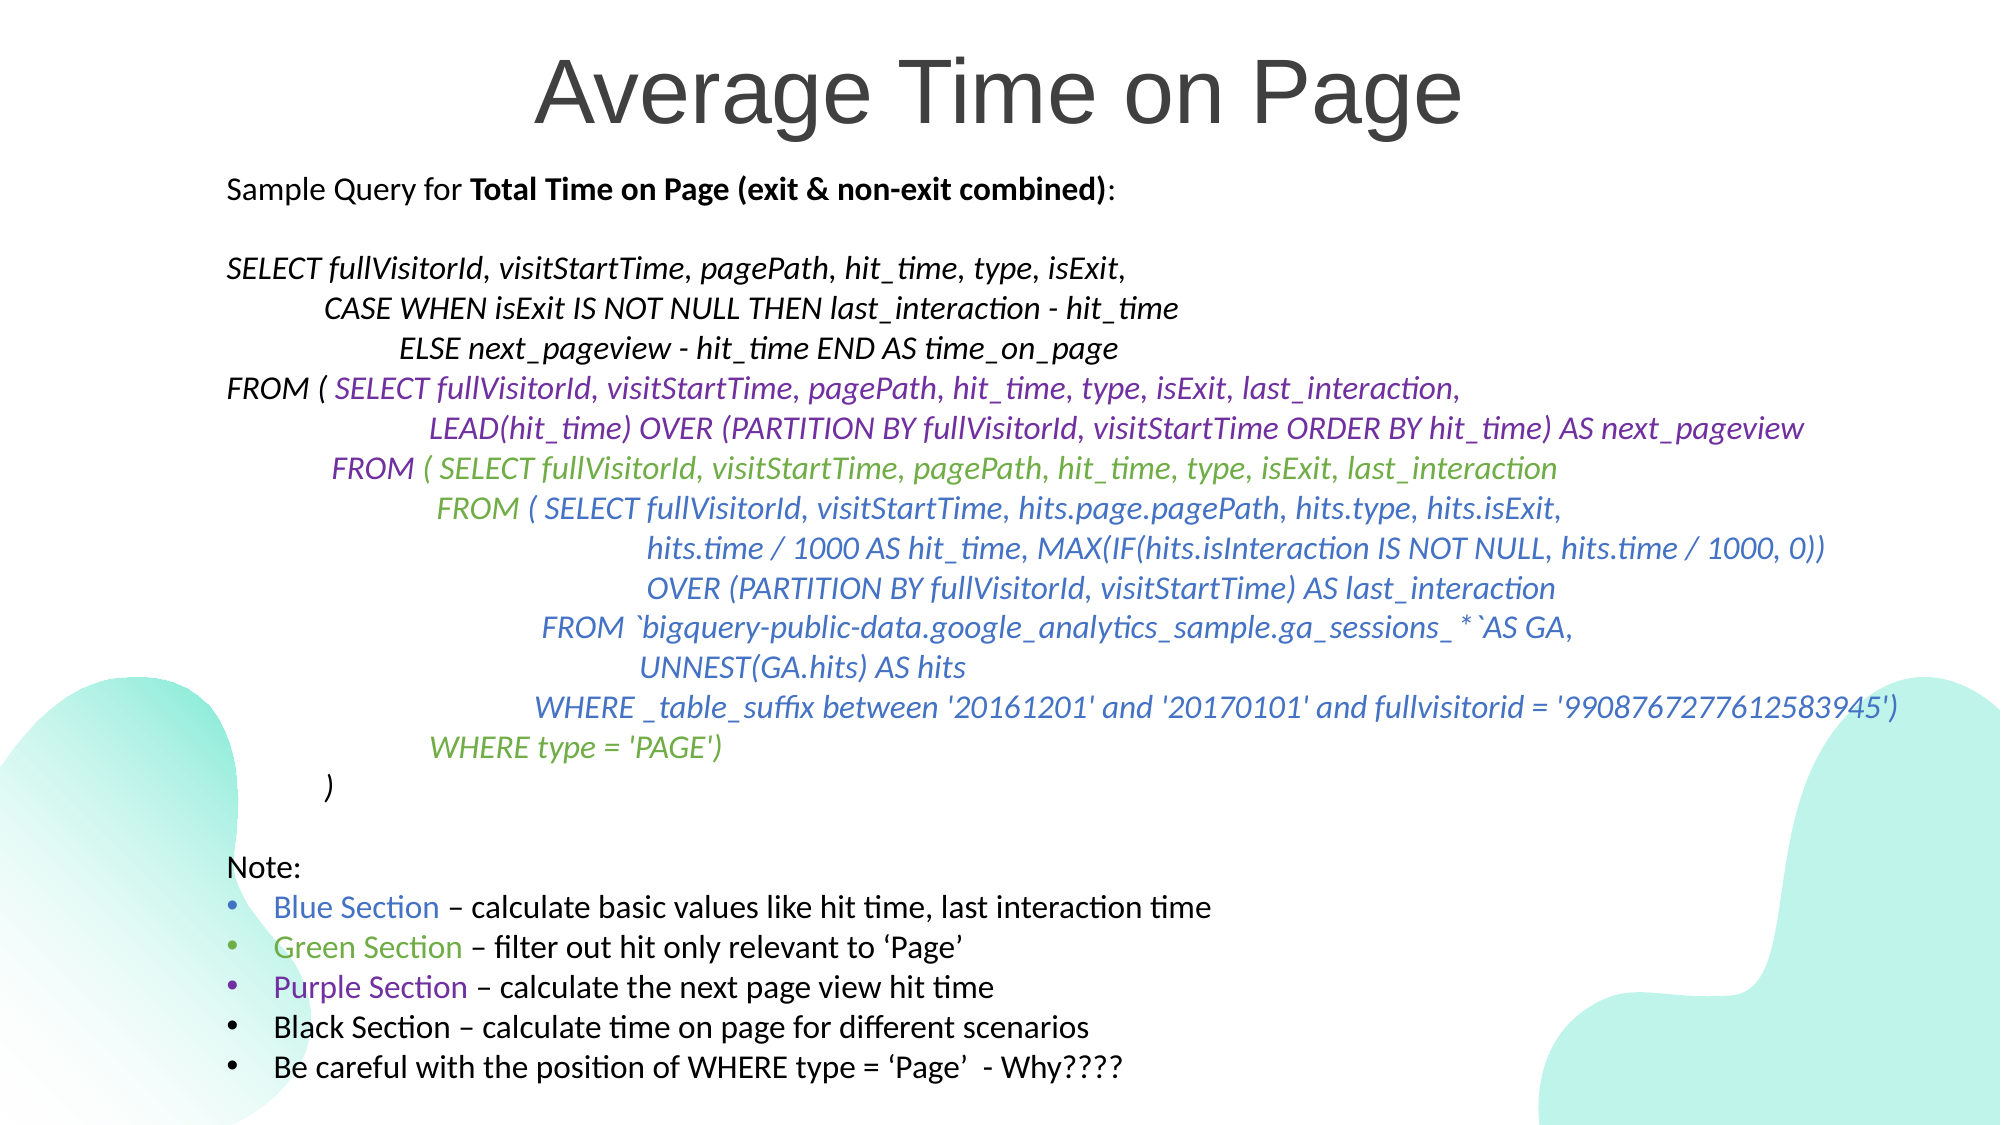

# Average Time on Page
Sample Query for Total Time on Page (exit & non-exit combined):

SELECT fullVisitorId, visitStartTime, pagePath, hit_time, type, isExit,
             CASE WHEN isExit IS NOT NULL THEN last_interaction - hit_time
                       ELSE next_pageview - hit_time END AS time_on_page
FROM ( SELECT fullVisitorId, visitStartTime, pagePath, hit_time, type, isExit, last_interaction,
                           LEAD(hit_time) OVER (PARTITION BY fullVisitorId, visitStartTime ORDER BY hit_time) AS next_pageview
              FROM ( SELECT fullVisitorId, visitStartTime, pagePath, hit_time, type, isExit, last_interaction
                            FROM ( SELECT fullVisitorId, visitStartTime, hits.page.pagePath, hits.type, hits.isExit,
                                                        hits.time / 1000 AS hit_time, MAX(IF(hits.isInteraction IS NOT NULL, hits.time / 1000, 0))
                                                        OVER (PARTITION BY fullVisitorId, visitStartTime) AS last_interaction
                                          FROM `bigquery-public-data.google_analytics_sample.ga_sessions_*`AS GA,
                                                       UNNEST(GA.hits) AS hits
                                         WHERE _table_suffix between '20161201' and '20170101' and fullvisitorid = '9908767277612583945')
                           WHERE type = 'PAGE')
             )

Note:
Blue Section – calculate basic values like hit time, last interaction time
Green Section – filter out hit only relevant to ‘Page’
Purple Section – calculate the next page view hit time
Black Section – calculate time on page for different scenarios
Be careful with the position of WHERE type = ‘Page’  - Why????